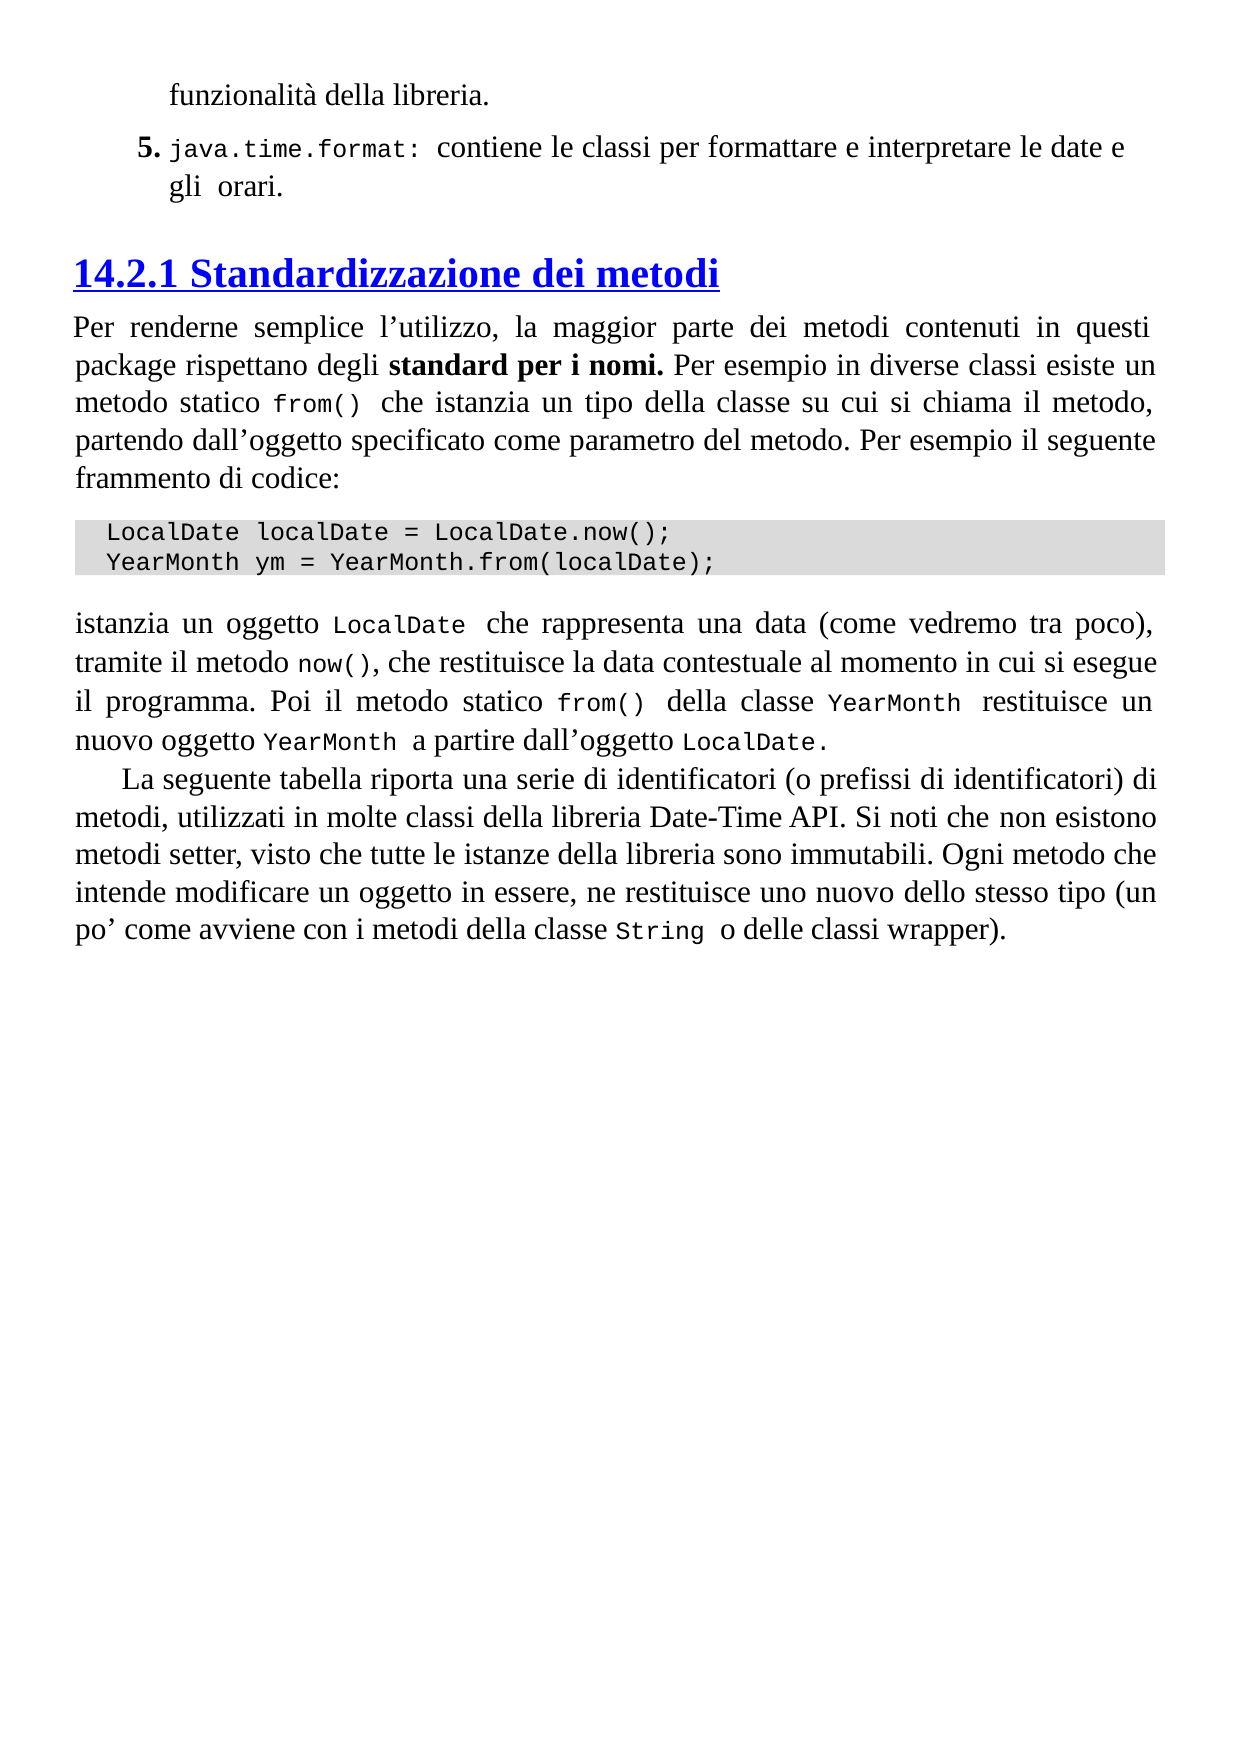

funzionalità della libreria.
5. java.time.format: contiene le classi per formattare e interpretare le date e gli  orari.

14.2.1 Standardizzazione dei metodi
Per renderne semplice l’utilizzo, la maggior parte dei metodi contenuti in questi  package rispettano degli standard per i nomi. Per esempio in diverse classi esiste un  metodo statico from() che istanzia un tipo della classe su cui si chiama il metodo,  partendo dall’oggetto specificato come parametro del metodo. Per esempio il seguente  frammento di codice:
LocalDate localDate = LocalDate.now();
YearMonth ym = YearMonth.from(localDate);
istanzia un oggetto LocalDate che rappresenta una data (come vedremo tra poco),  tramite il metodo now(), che restituisce la data contestuale al momento in cui si esegue  il programma. Poi il metodo statico from() della classe YearMonth restituisce un  nuovo oggetto YearMonth a partire dall’oggetto LocalDate.
La seguente tabella riporta una serie di identificatori (o prefissi di identificatori) di  metodi, utilizzati in molte classi della libreria Date-Time API. Si noti che non esistono  metodi setter, visto che tutte le istanze della libreria sono immutabili. Ogni metodo che  intende modificare un oggetto in essere, ne restituisce uno nuovo dello stesso tipo (un  po’ come avviene con i metodi della classe String o delle classi wrapper).